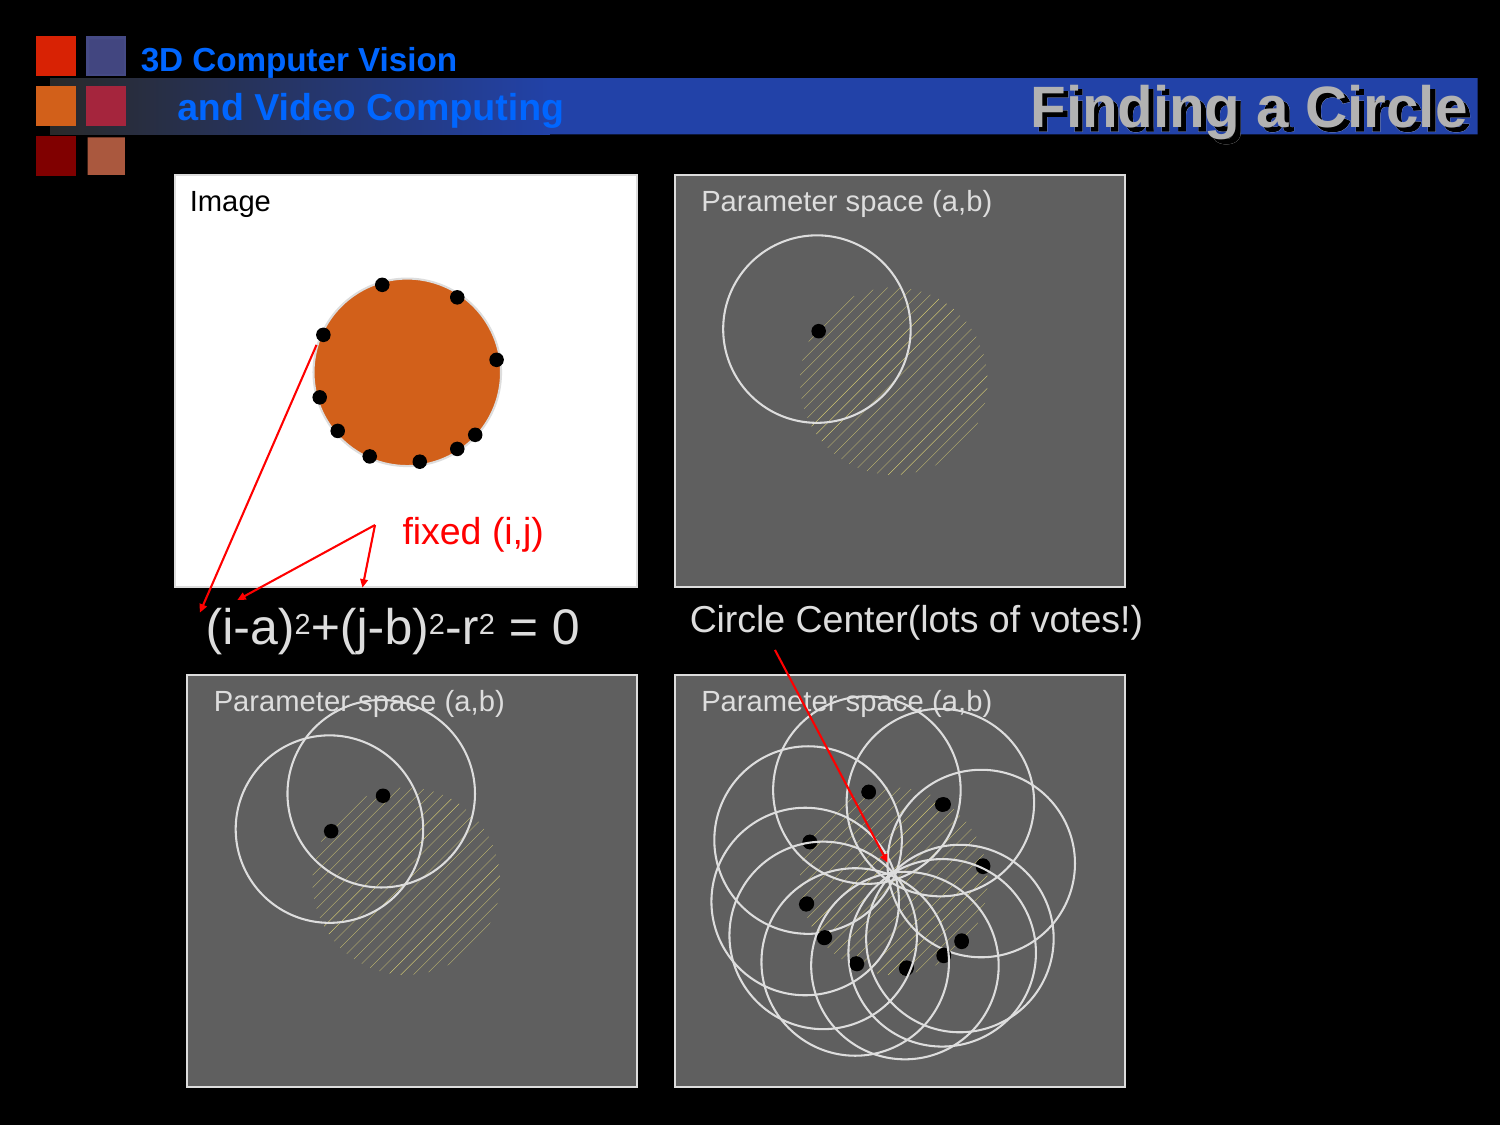

# Finding a Circle

Image

Parameter space (a,b)

fixed (i,j)

(i-a)2+(j-b)2-r2 = 0
Circle Center(lots of votes!)

Parameter space (a,b)

Parameter space (a,b)